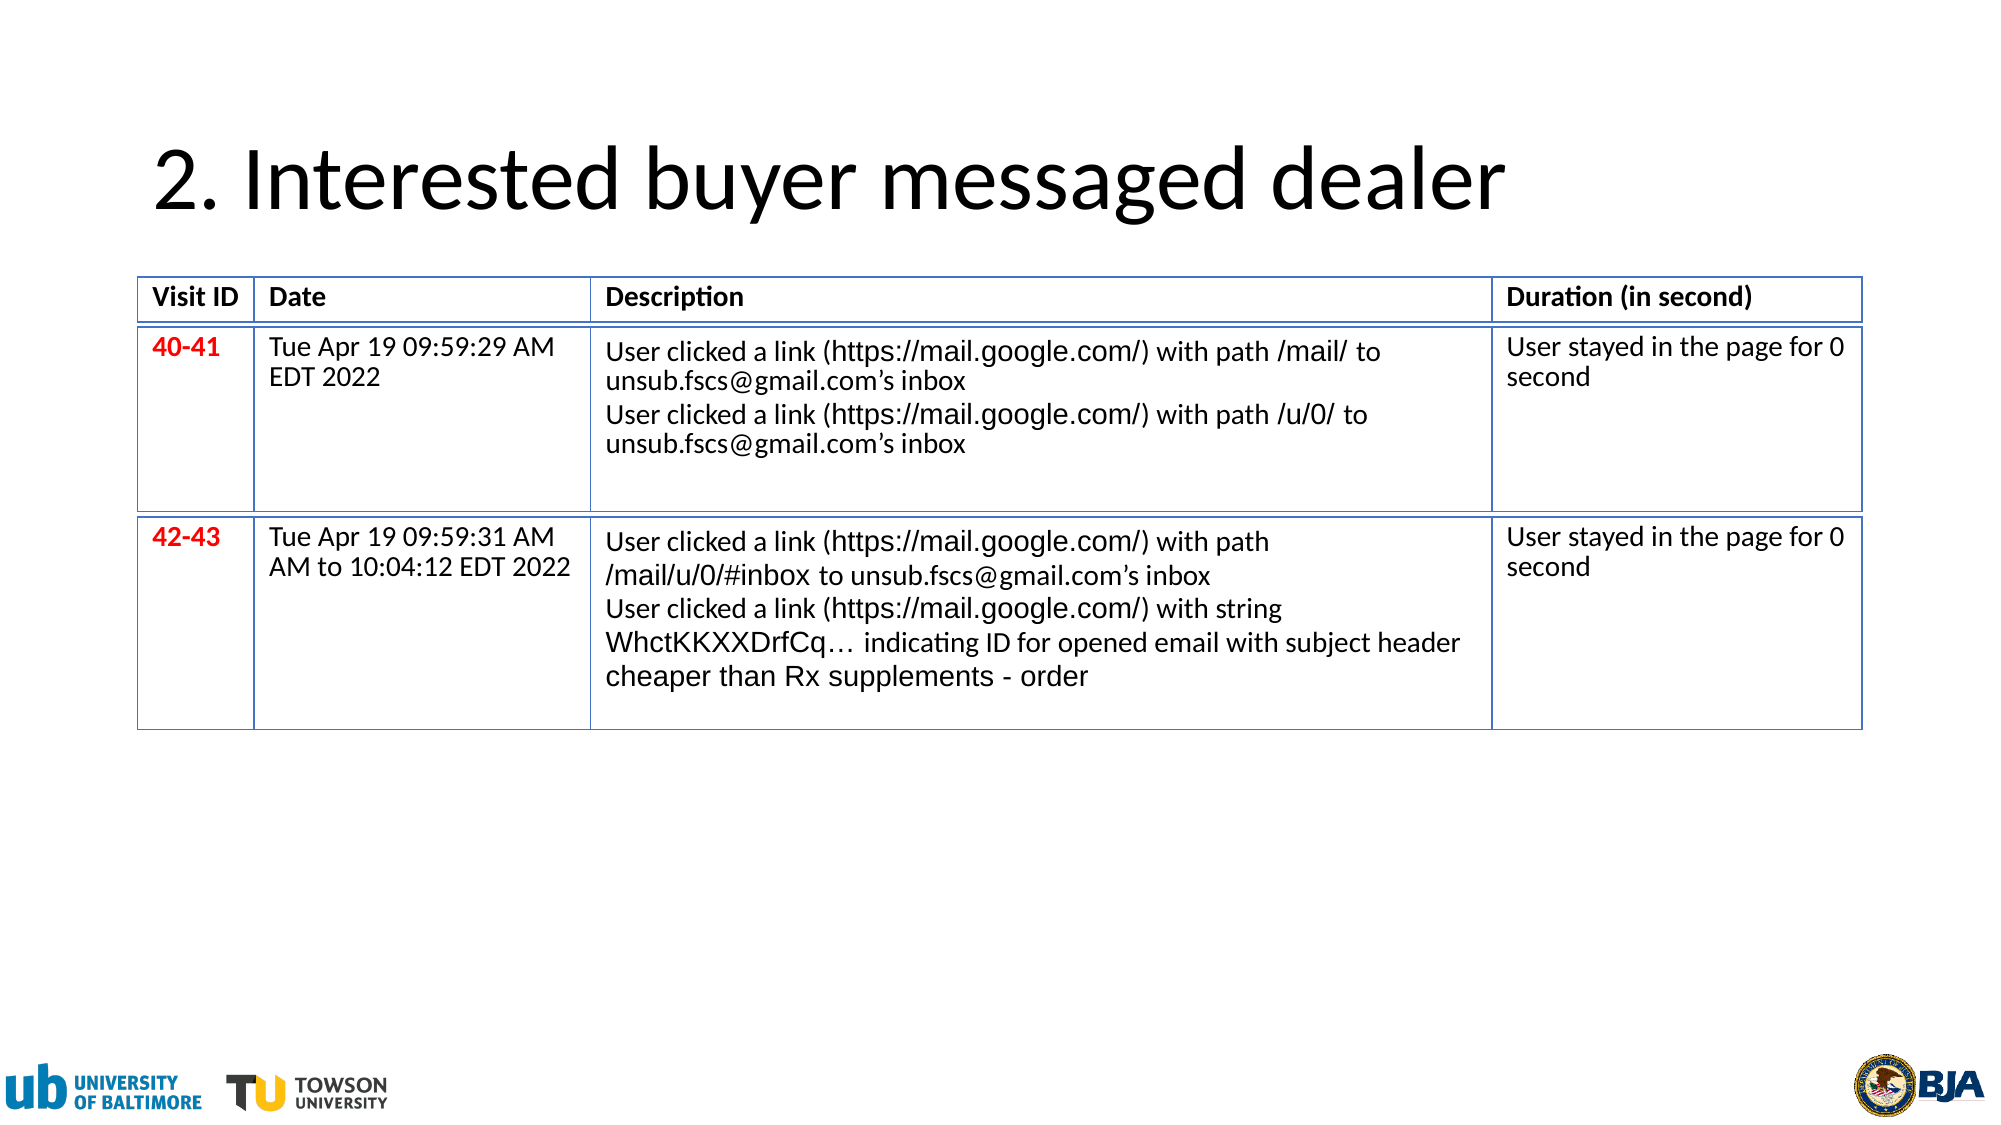

# 2. Interested buyer messaged dealer
| Visit ID | Date | Description | Duration (in second) |
| --- | --- | --- | --- |
| 40-41 | Tue Apr 19 09:59:29 AM EDT 2022 | User clicked a link (https://mail.google.com/) with path /mail/ to unsub.fscs@gmail.com’s inbox User clicked a link (https://mail.google.com/) with path /u/0/ to unsub.fscs@gmail.com’s inbox | User stayed in the page for 0 second |
| --- | --- | --- | --- |
| 42-43 | Tue Apr 19 09:59:31 AM AM to 10:04:12 EDT 2022 | User clicked a link (https://mail.google.com/) with path /mail/u/0/#inbox to unsub.fscs@gmail.com’s inbox User clicked a link (https://mail.google.com/) with string WhctKKXXDrfCq… indicating ID for opened email with subject header cheaper than Rx supplements - order | User stayed in the page for 0 second |
| --- | --- | --- | --- |